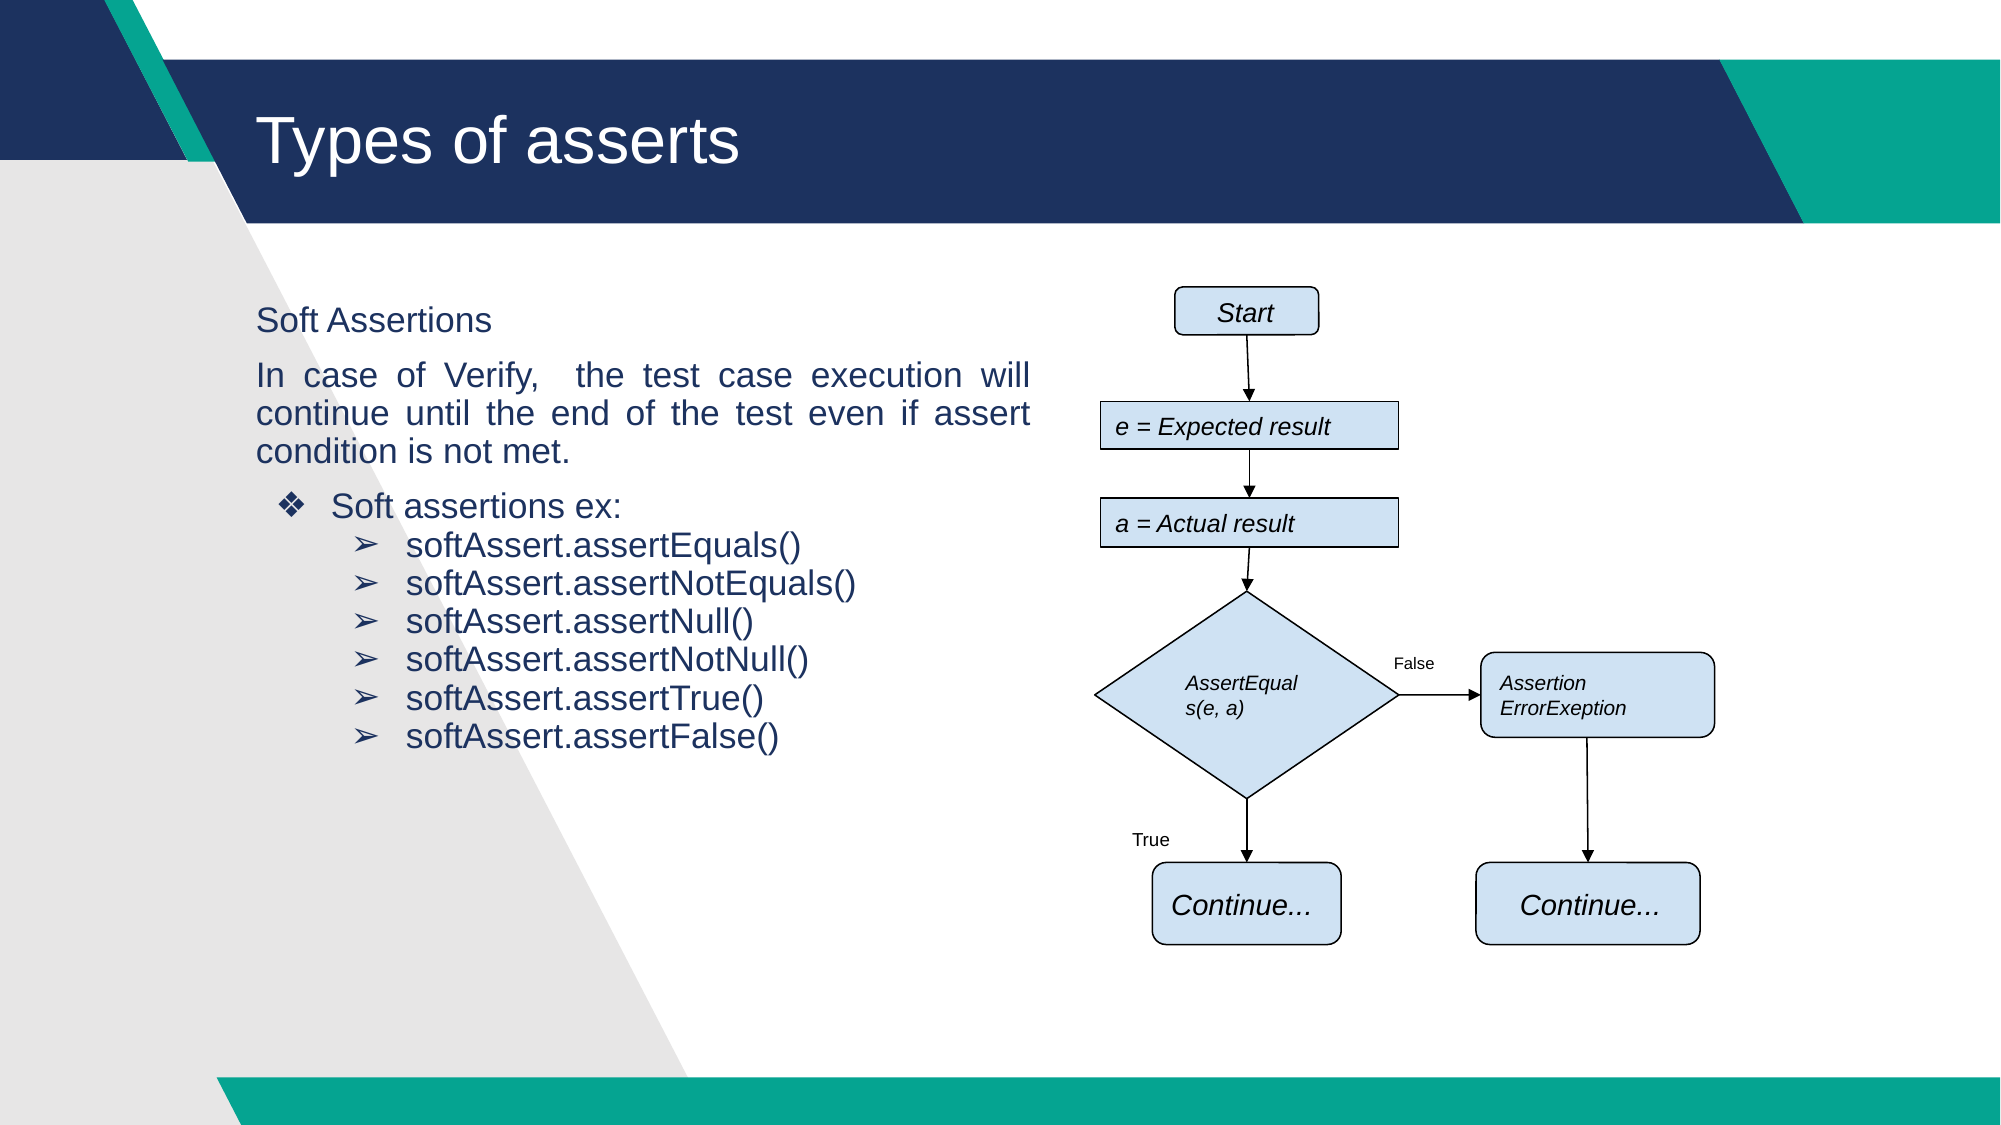

# Types of asserts
   Start
Soft Assertions
In case of Verify,  the test case execution will continue until the end of the test even if assert condition is not met.
Soft assertions ex:
softAssert.assertEquals()
softAssert.assertNotEquals()
softAssert.assertNull()
softAssert.assertNotNull()
softAssert.assertTrue()
softAssert.assertFalse()

e = Expected result
a = Actual result
AssertEquals(e, a)
False
Assertion ErrorExeption
True
Continue...
   Continue...